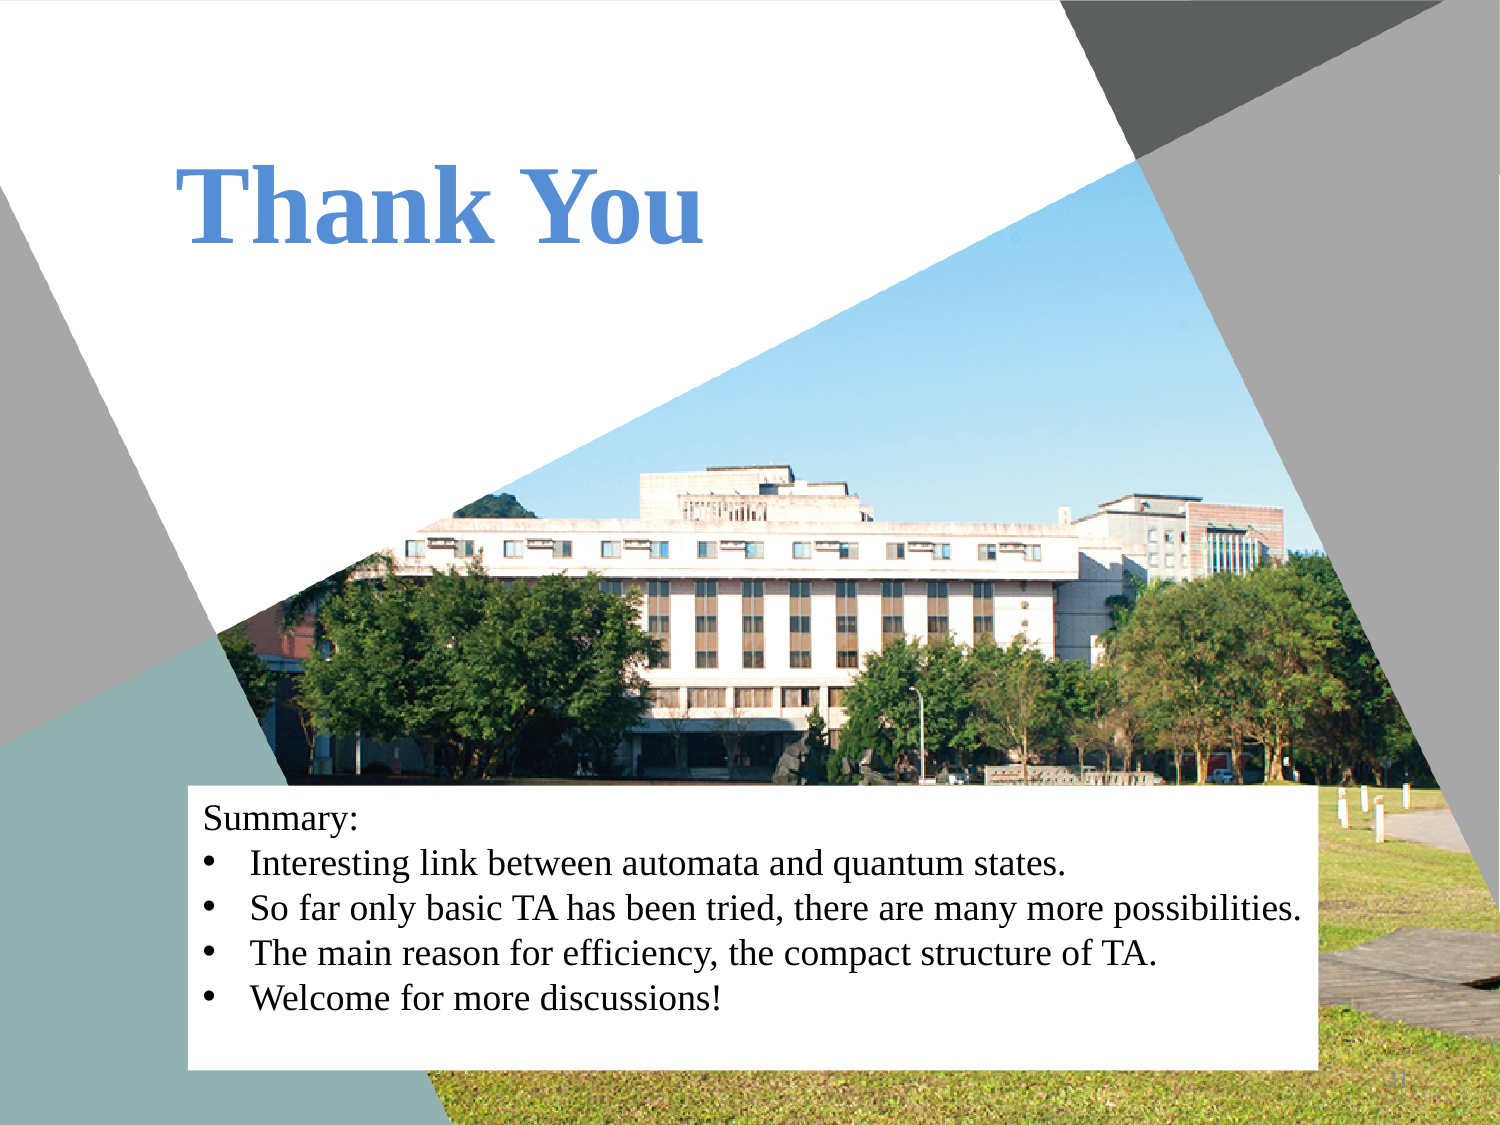

Summary:
Interesting link between automata and quantum states.
So far only basic TA has been tried, there are many more possibilities.
The main reason for efficiency, the compact structure of TA.
Welcome for more discussions!

31